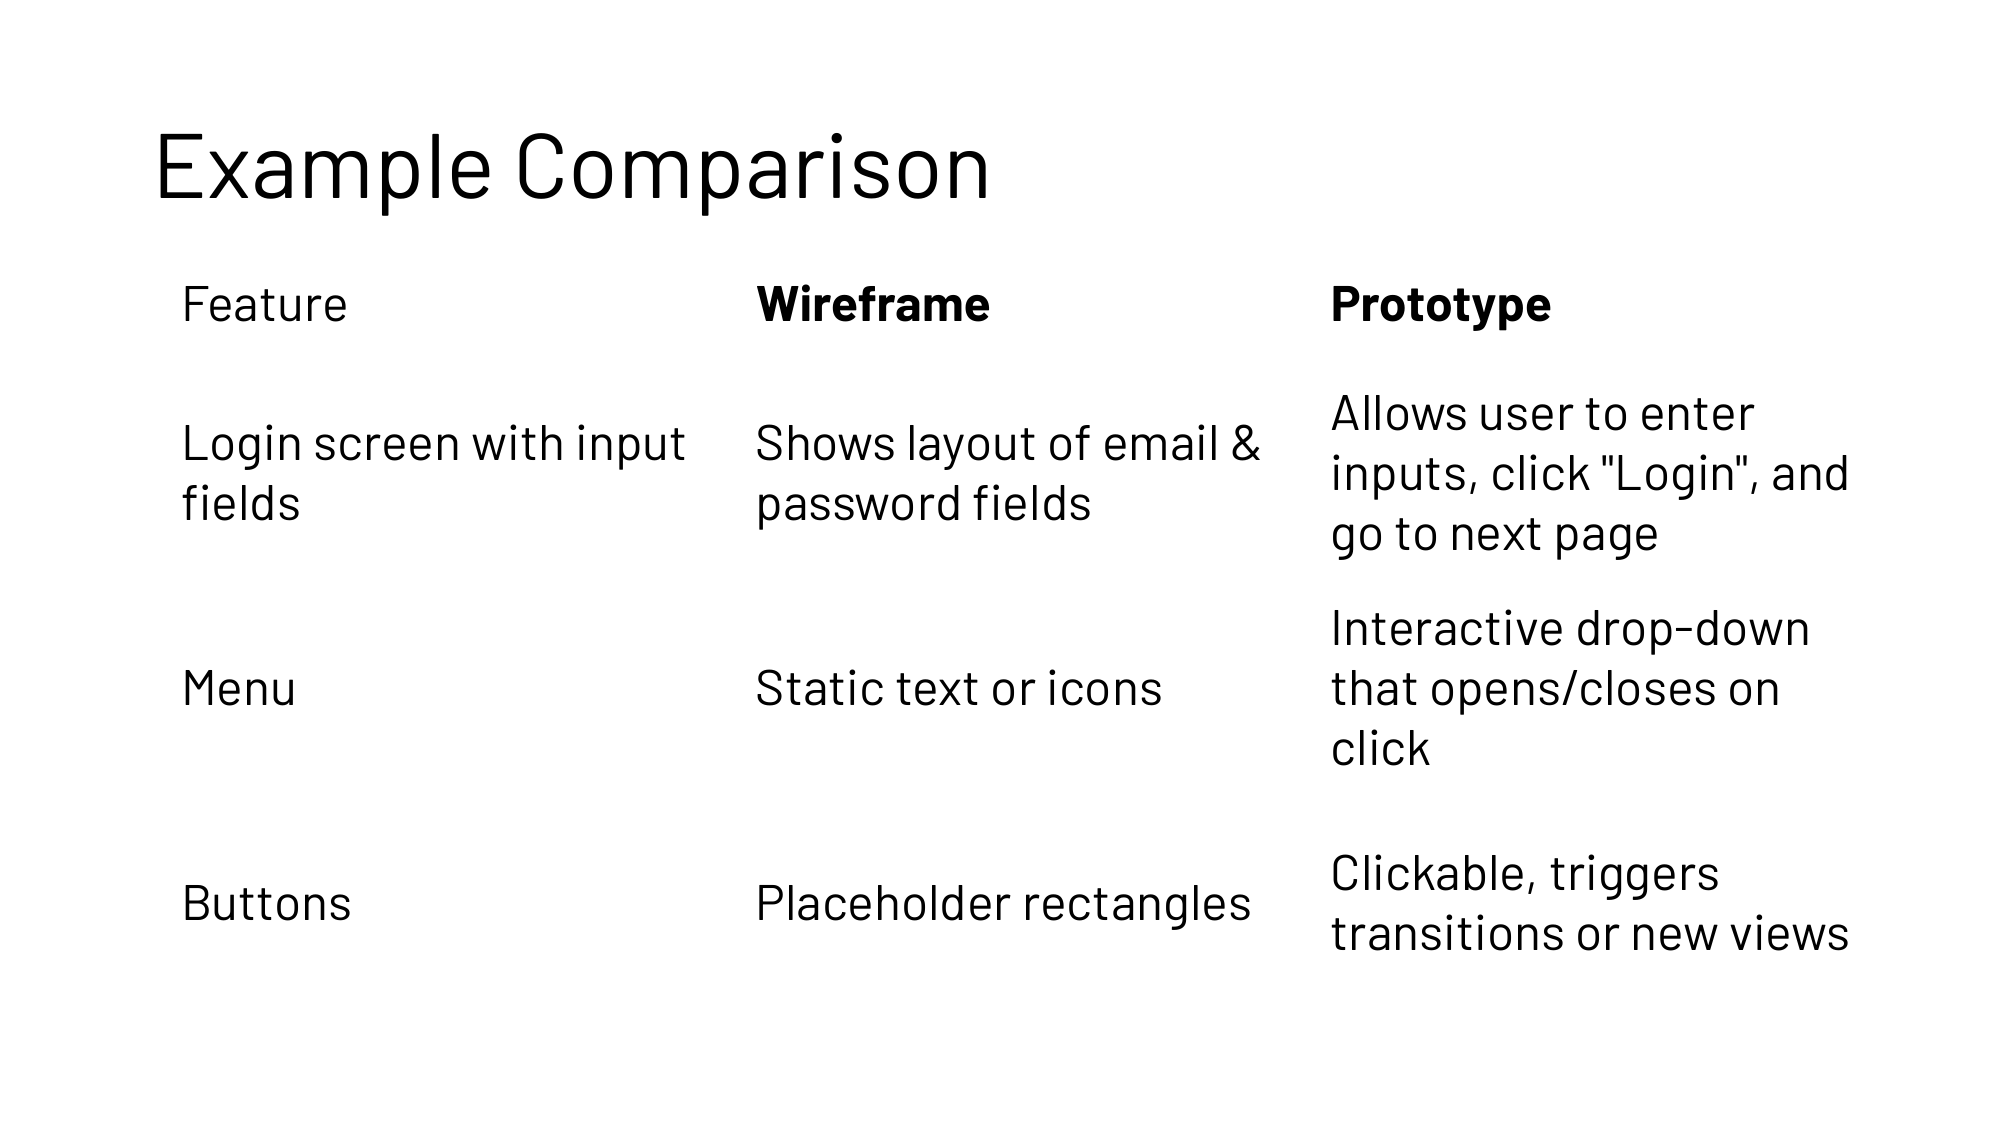

# Example Comparison
| Feature | Wireframe | Prototype |
| --- | --- | --- |
| Login screen with input fields | Shows layout of email & password fields | Allows user to enter inputs, click "Login", and go to next page |
| Menu | Static text or icons | Interactive drop-down that opens/closes on click |
| Buttons | Placeholder rectangles | Clickable, triggers transitions or new views |